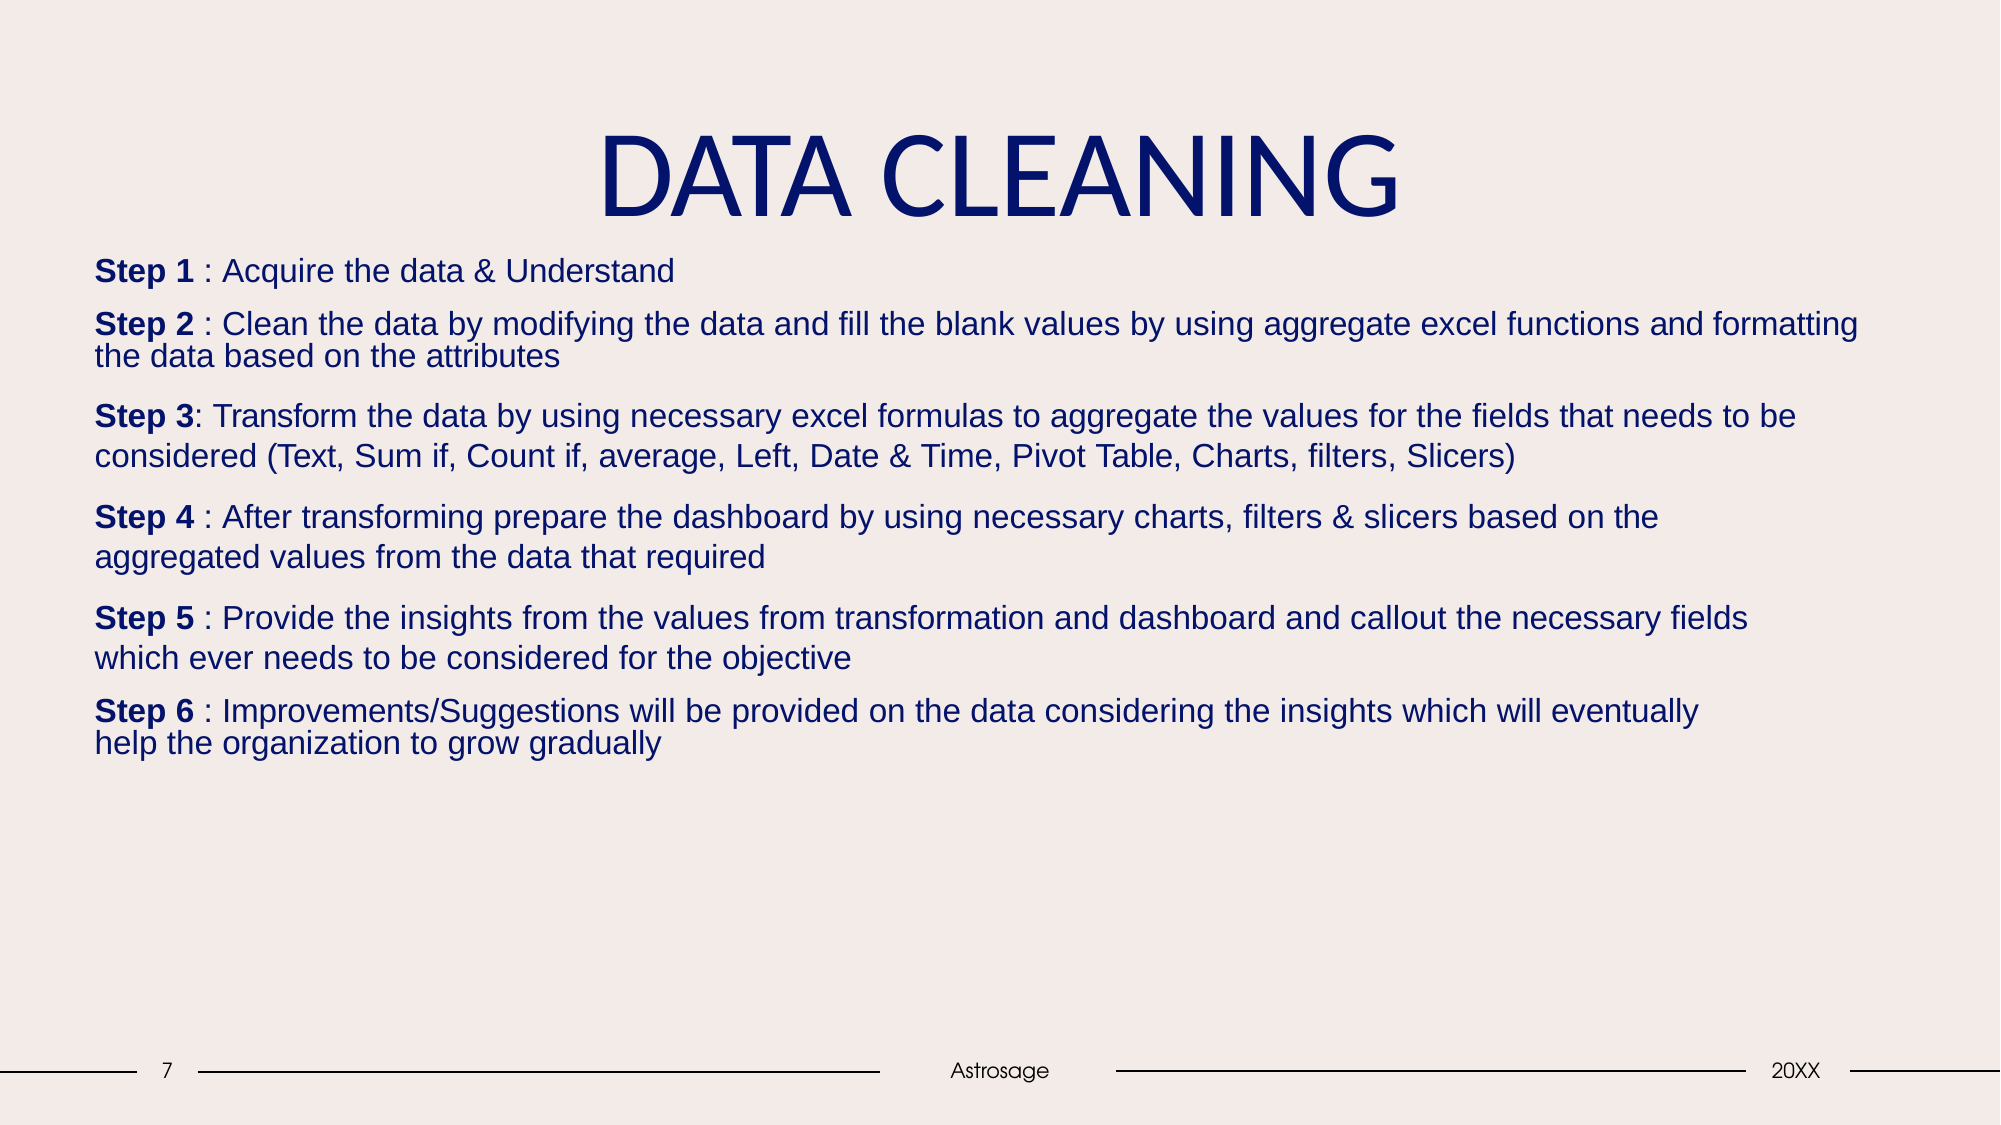

# DATA CLEANING
Step 1 : Acquire the data & Understand
Step 2 : Clean the data by modifying the data and fill the blank values by using aggregate excel functions and formatting the data based on the attributes
Step 3: Transform the data by using necessary excel formulas to aggregate the values for the fields that needs to be considered (Text, Sum if, Count if, average, Left, Date & Time, Pivot Table, Charts, filters, Slicers)
Step 4 : After transforming prepare the dashboard by using necessary charts, filters & slicers based on the aggregated values from the data that required
Step 5 : Provide the insights from the values from transformation and dashboard and callout the necessary fields which ever needs to be considered for the objective
Step 6 : Improvements/Suggestions will be provided on the data considering the insights which will eventually help the organization to grow gradually

7
Astrosage
20XX